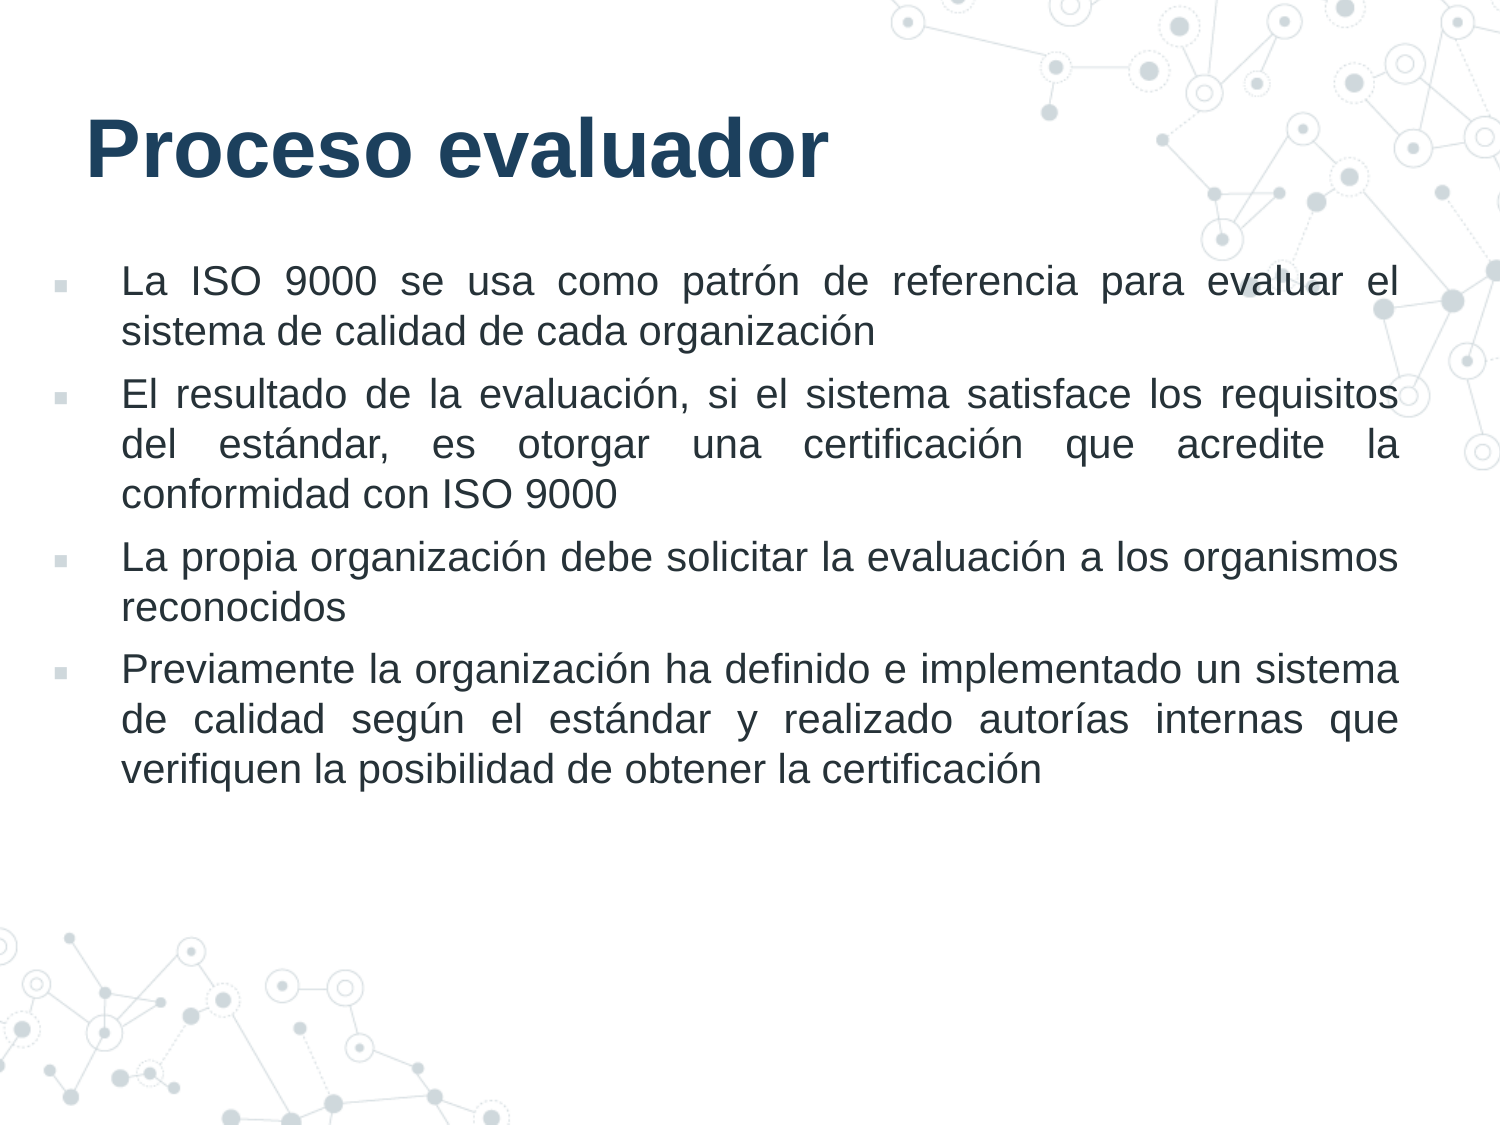

# Proceso evaluador
La ISO 9000 se usa como patrón de referencia para evaluar el sistema de calidad de cada organización
El resultado de la evaluación, si el sistema satisface los requisitos del estándar, es otorgar una certificación que acredite la conformidad con ISO 9000
La propia organización debe solicitar la evaluación a los organismos reconocidos
Previamente la organización ha definido e implementado un sistema de calidad según el estándar y realizado autorías internas que verifiquen la posibilidad de obtener la certificación